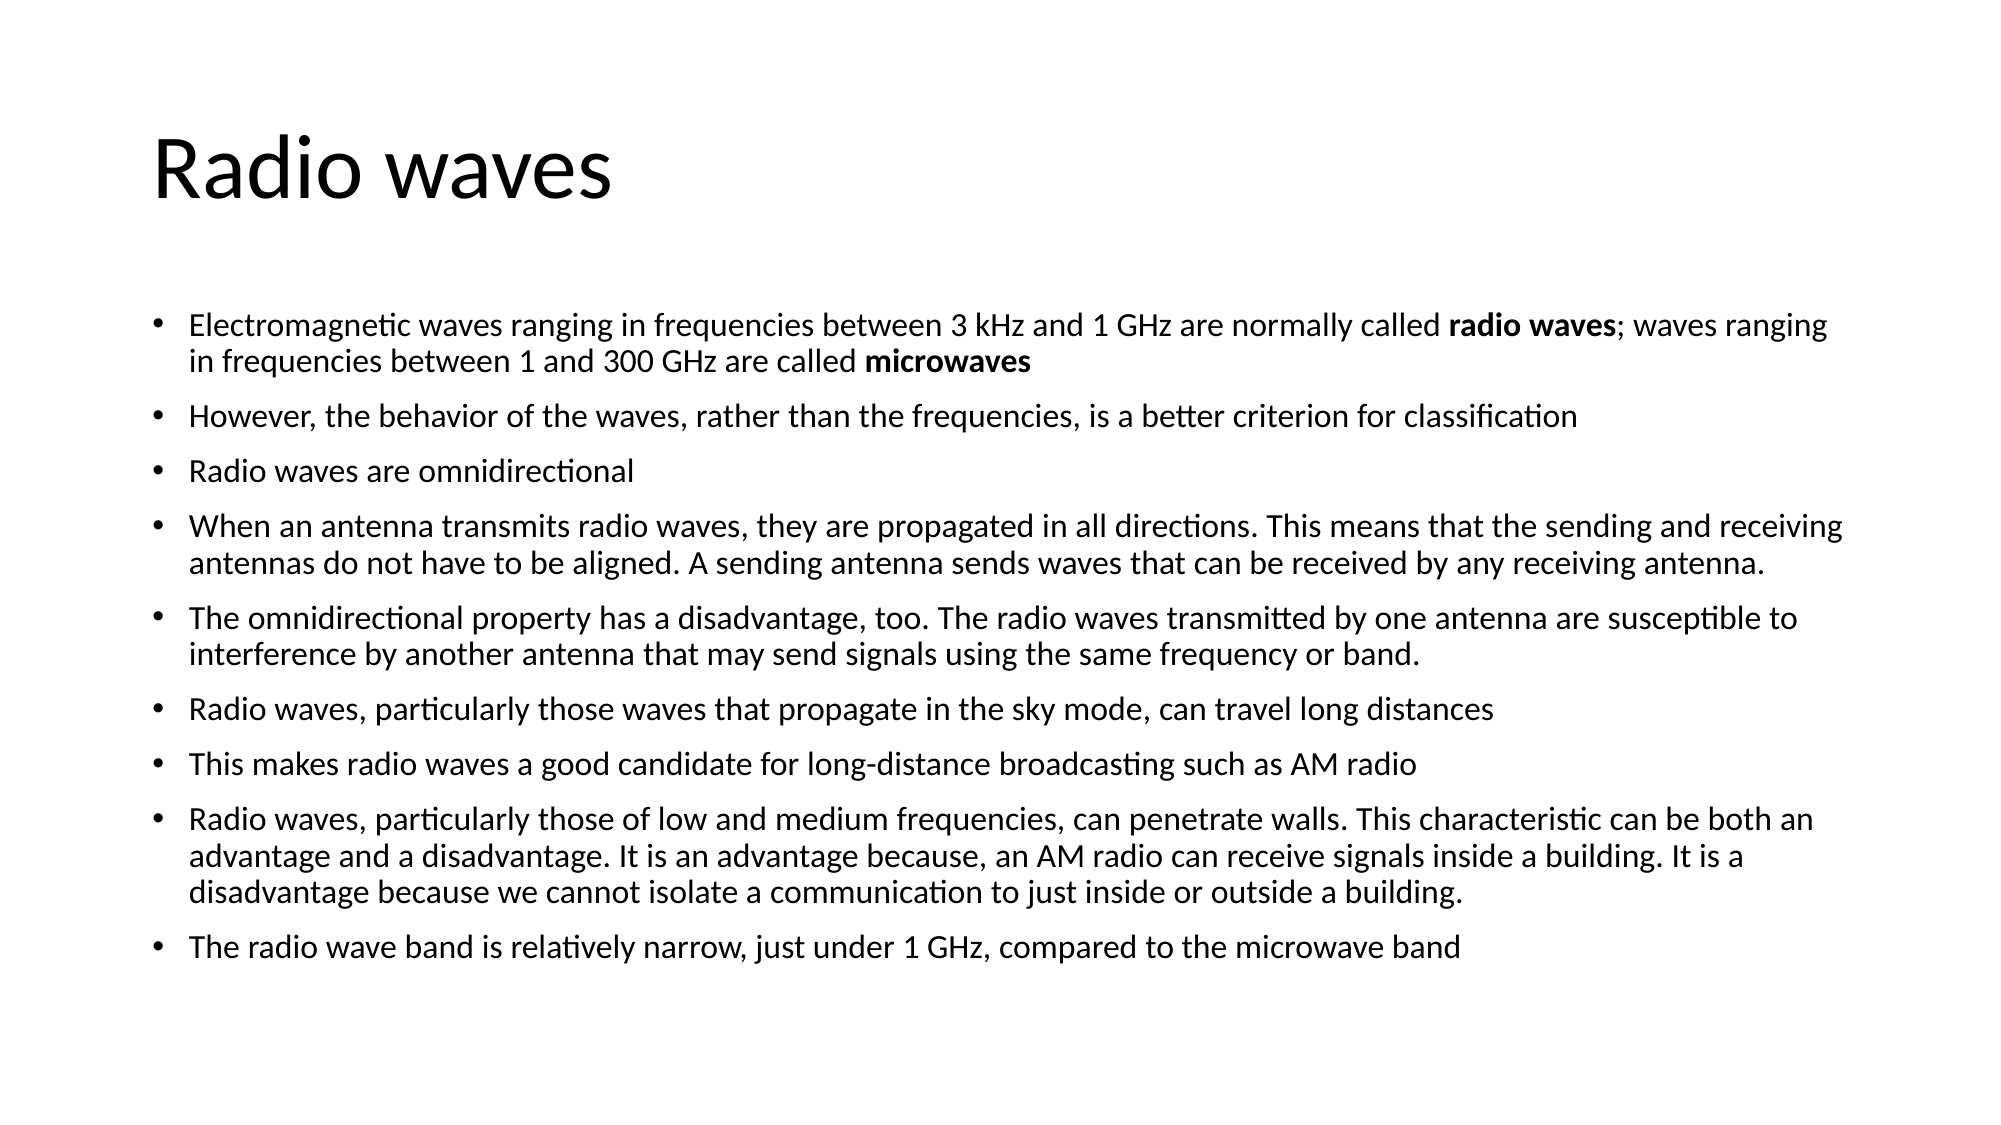

# Radio waves
Electromagnetic waves ranging in frequencies between 3 kHz and 1 GHz are normally called radio waves; waves ranging in frequencies between 1 and 300 GHz are called microwaves
However, the behavior of the waves, rather than the frequencies, is a better criterion for classification
Radio waves are omnidirectional
When an antenna transmits radio waves, they are propagated in all directions. This means that the sending and receiving antennas do not have to be aligned. A sending antenna sends waves that can be received by any receiving antenna.
The omnidirectional property has a disadvantage, too. The radio waves transmitted by one antenna are susceptible to interference by another antenna that may send signals using the same frequency or band.
Radio waves, particularly those waves that propagate in the sky mode, can travel long distances
This makes radio waves a good candidate for long-distance broadcasting such as AM radio
Radio waves, particularly those of low and medium frequencies, can penetrate walls. This characteristic can be both an advantage and a disadvantage. It is an advantage because, an AM radio can receive signals inside a building. It is a disadvantage because we cannot isolate a communication to just inside or outside a building.
The radio wave band is relatively narrow, just under 1 GHz, compared to the microwave band